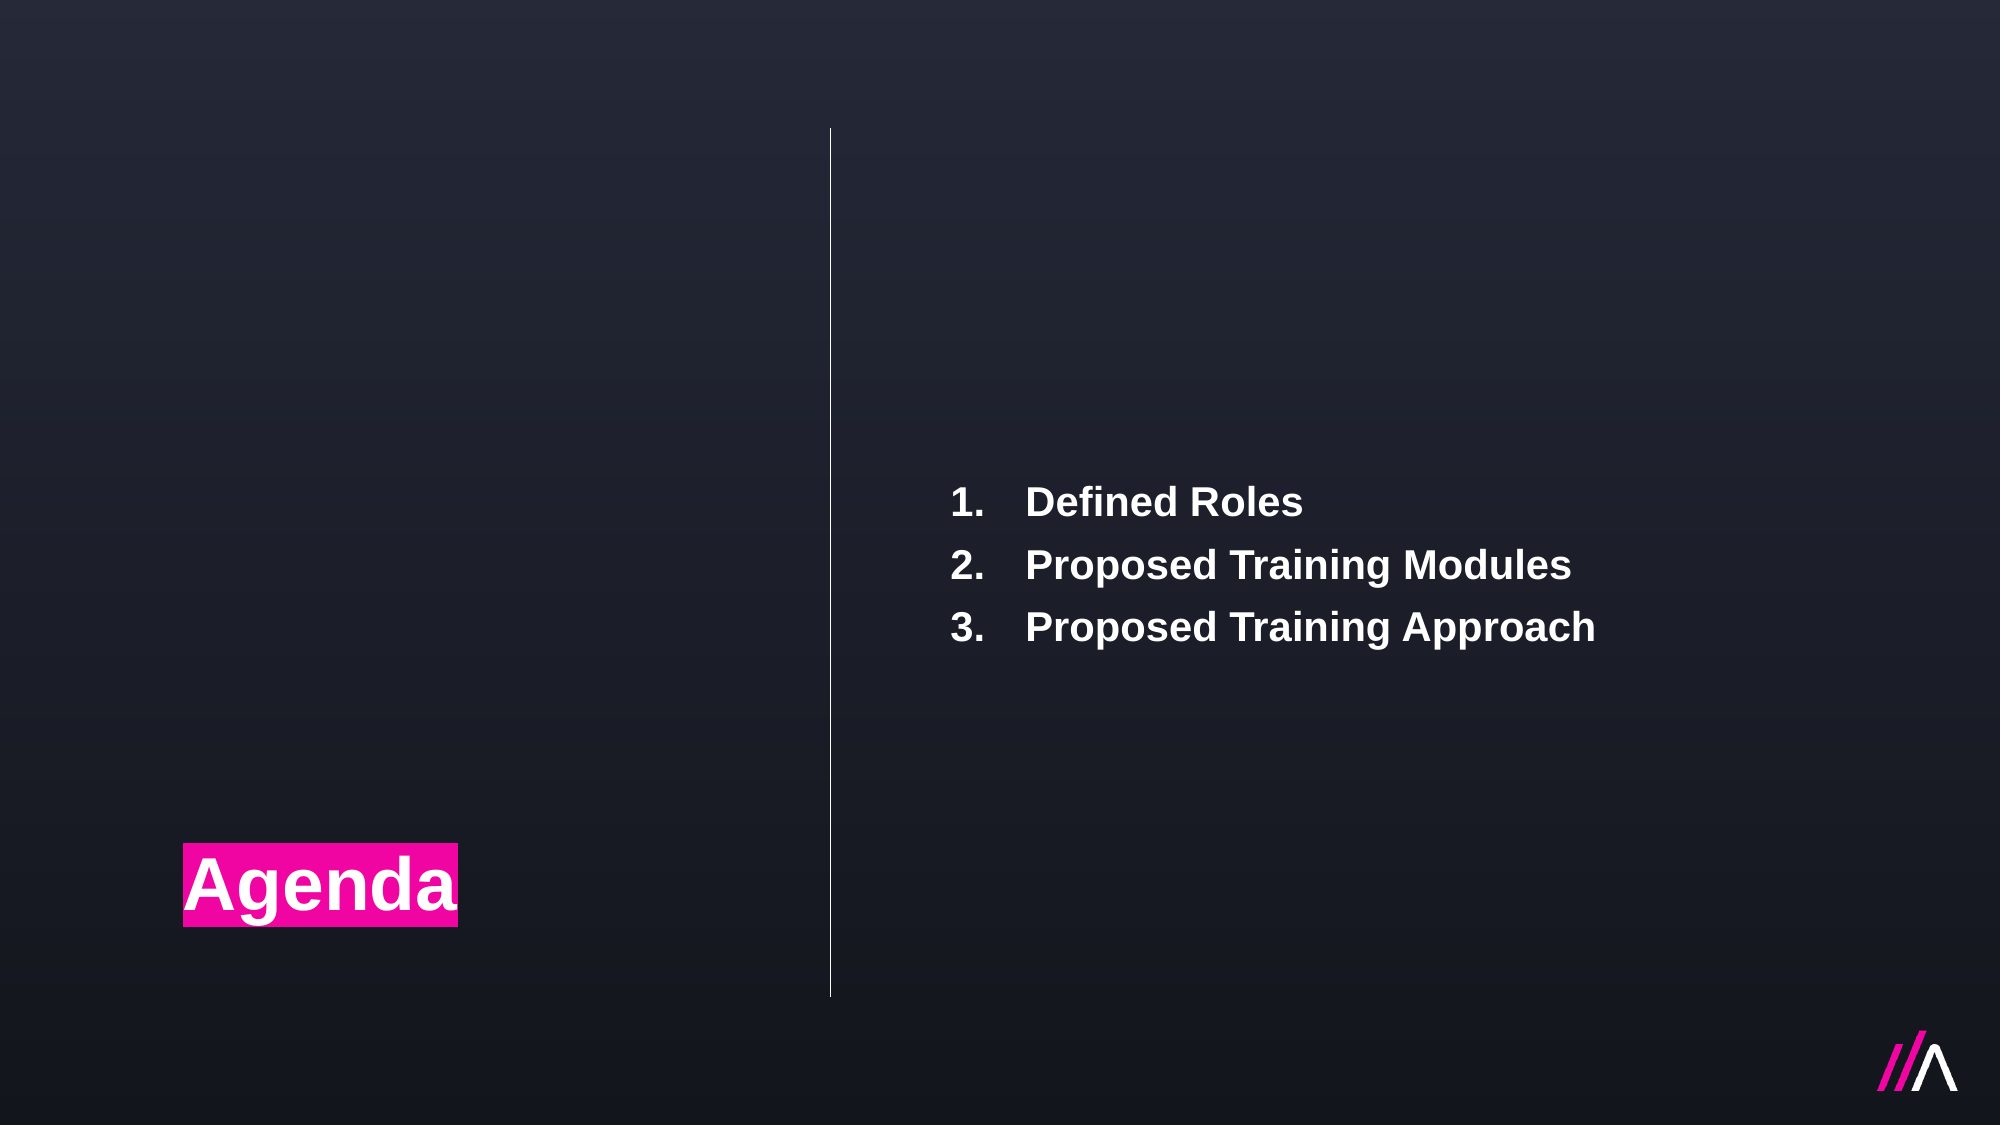

Defined Roles
Proposed Training Modules
Proposed Training Approach
Agenda